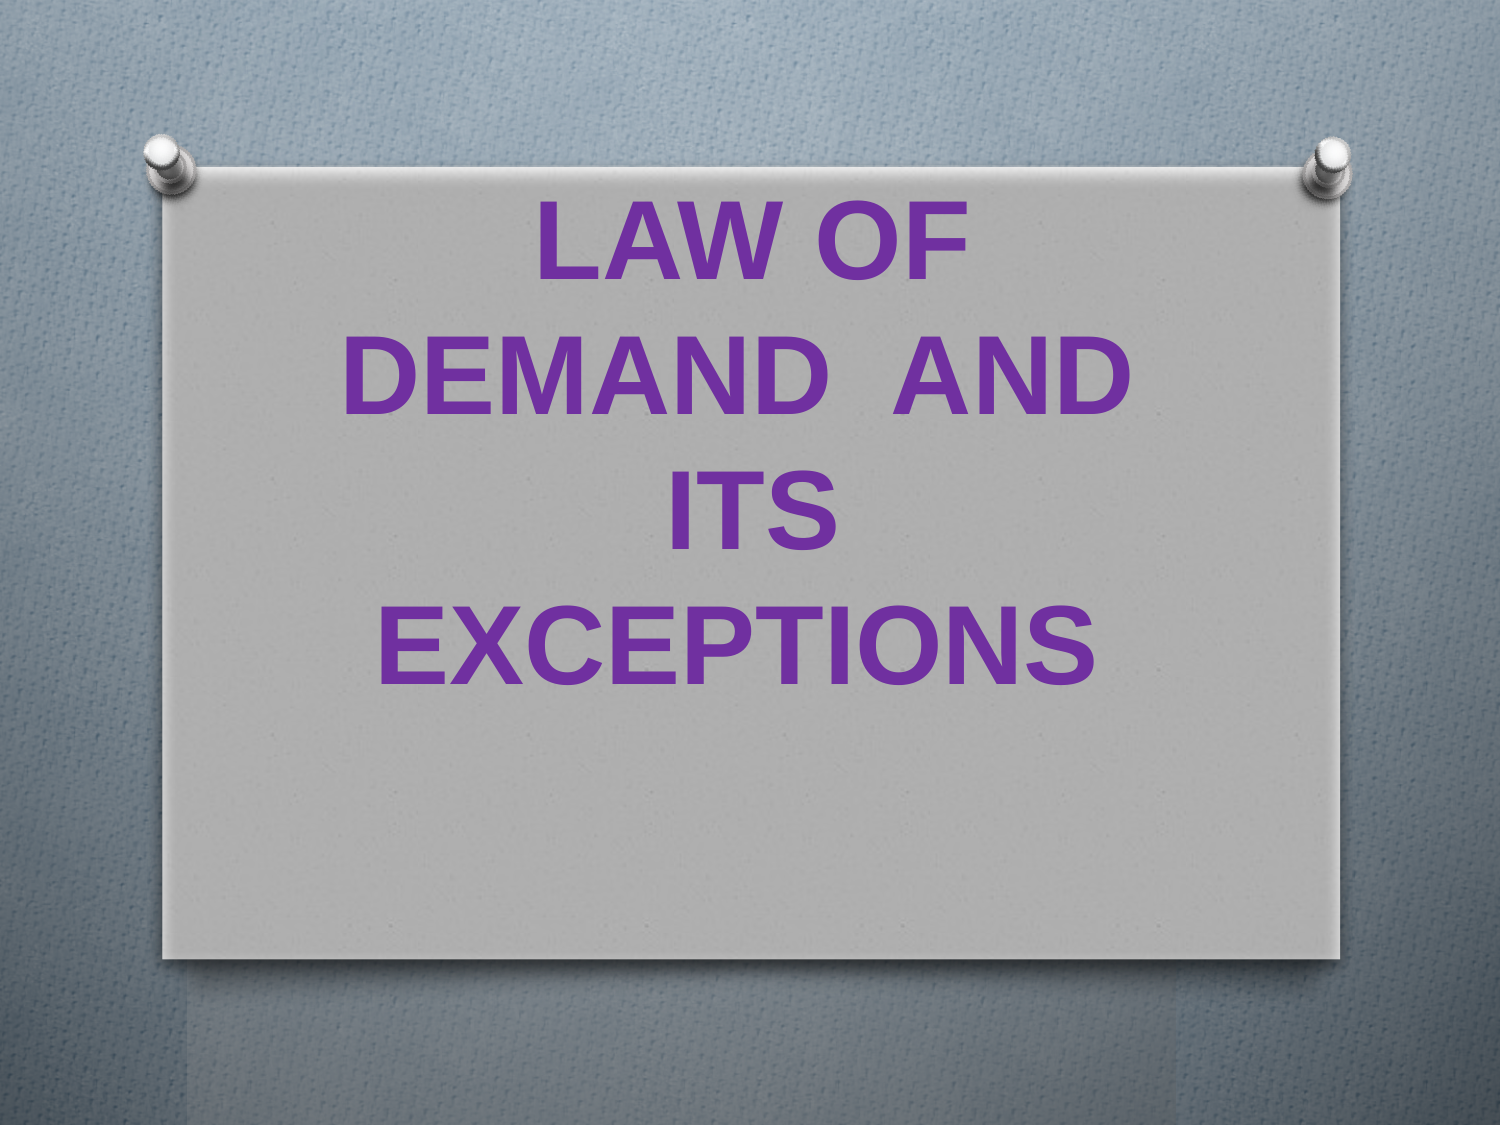

# LAW OF DEMAND  AND  ITS EXCEPTIONS